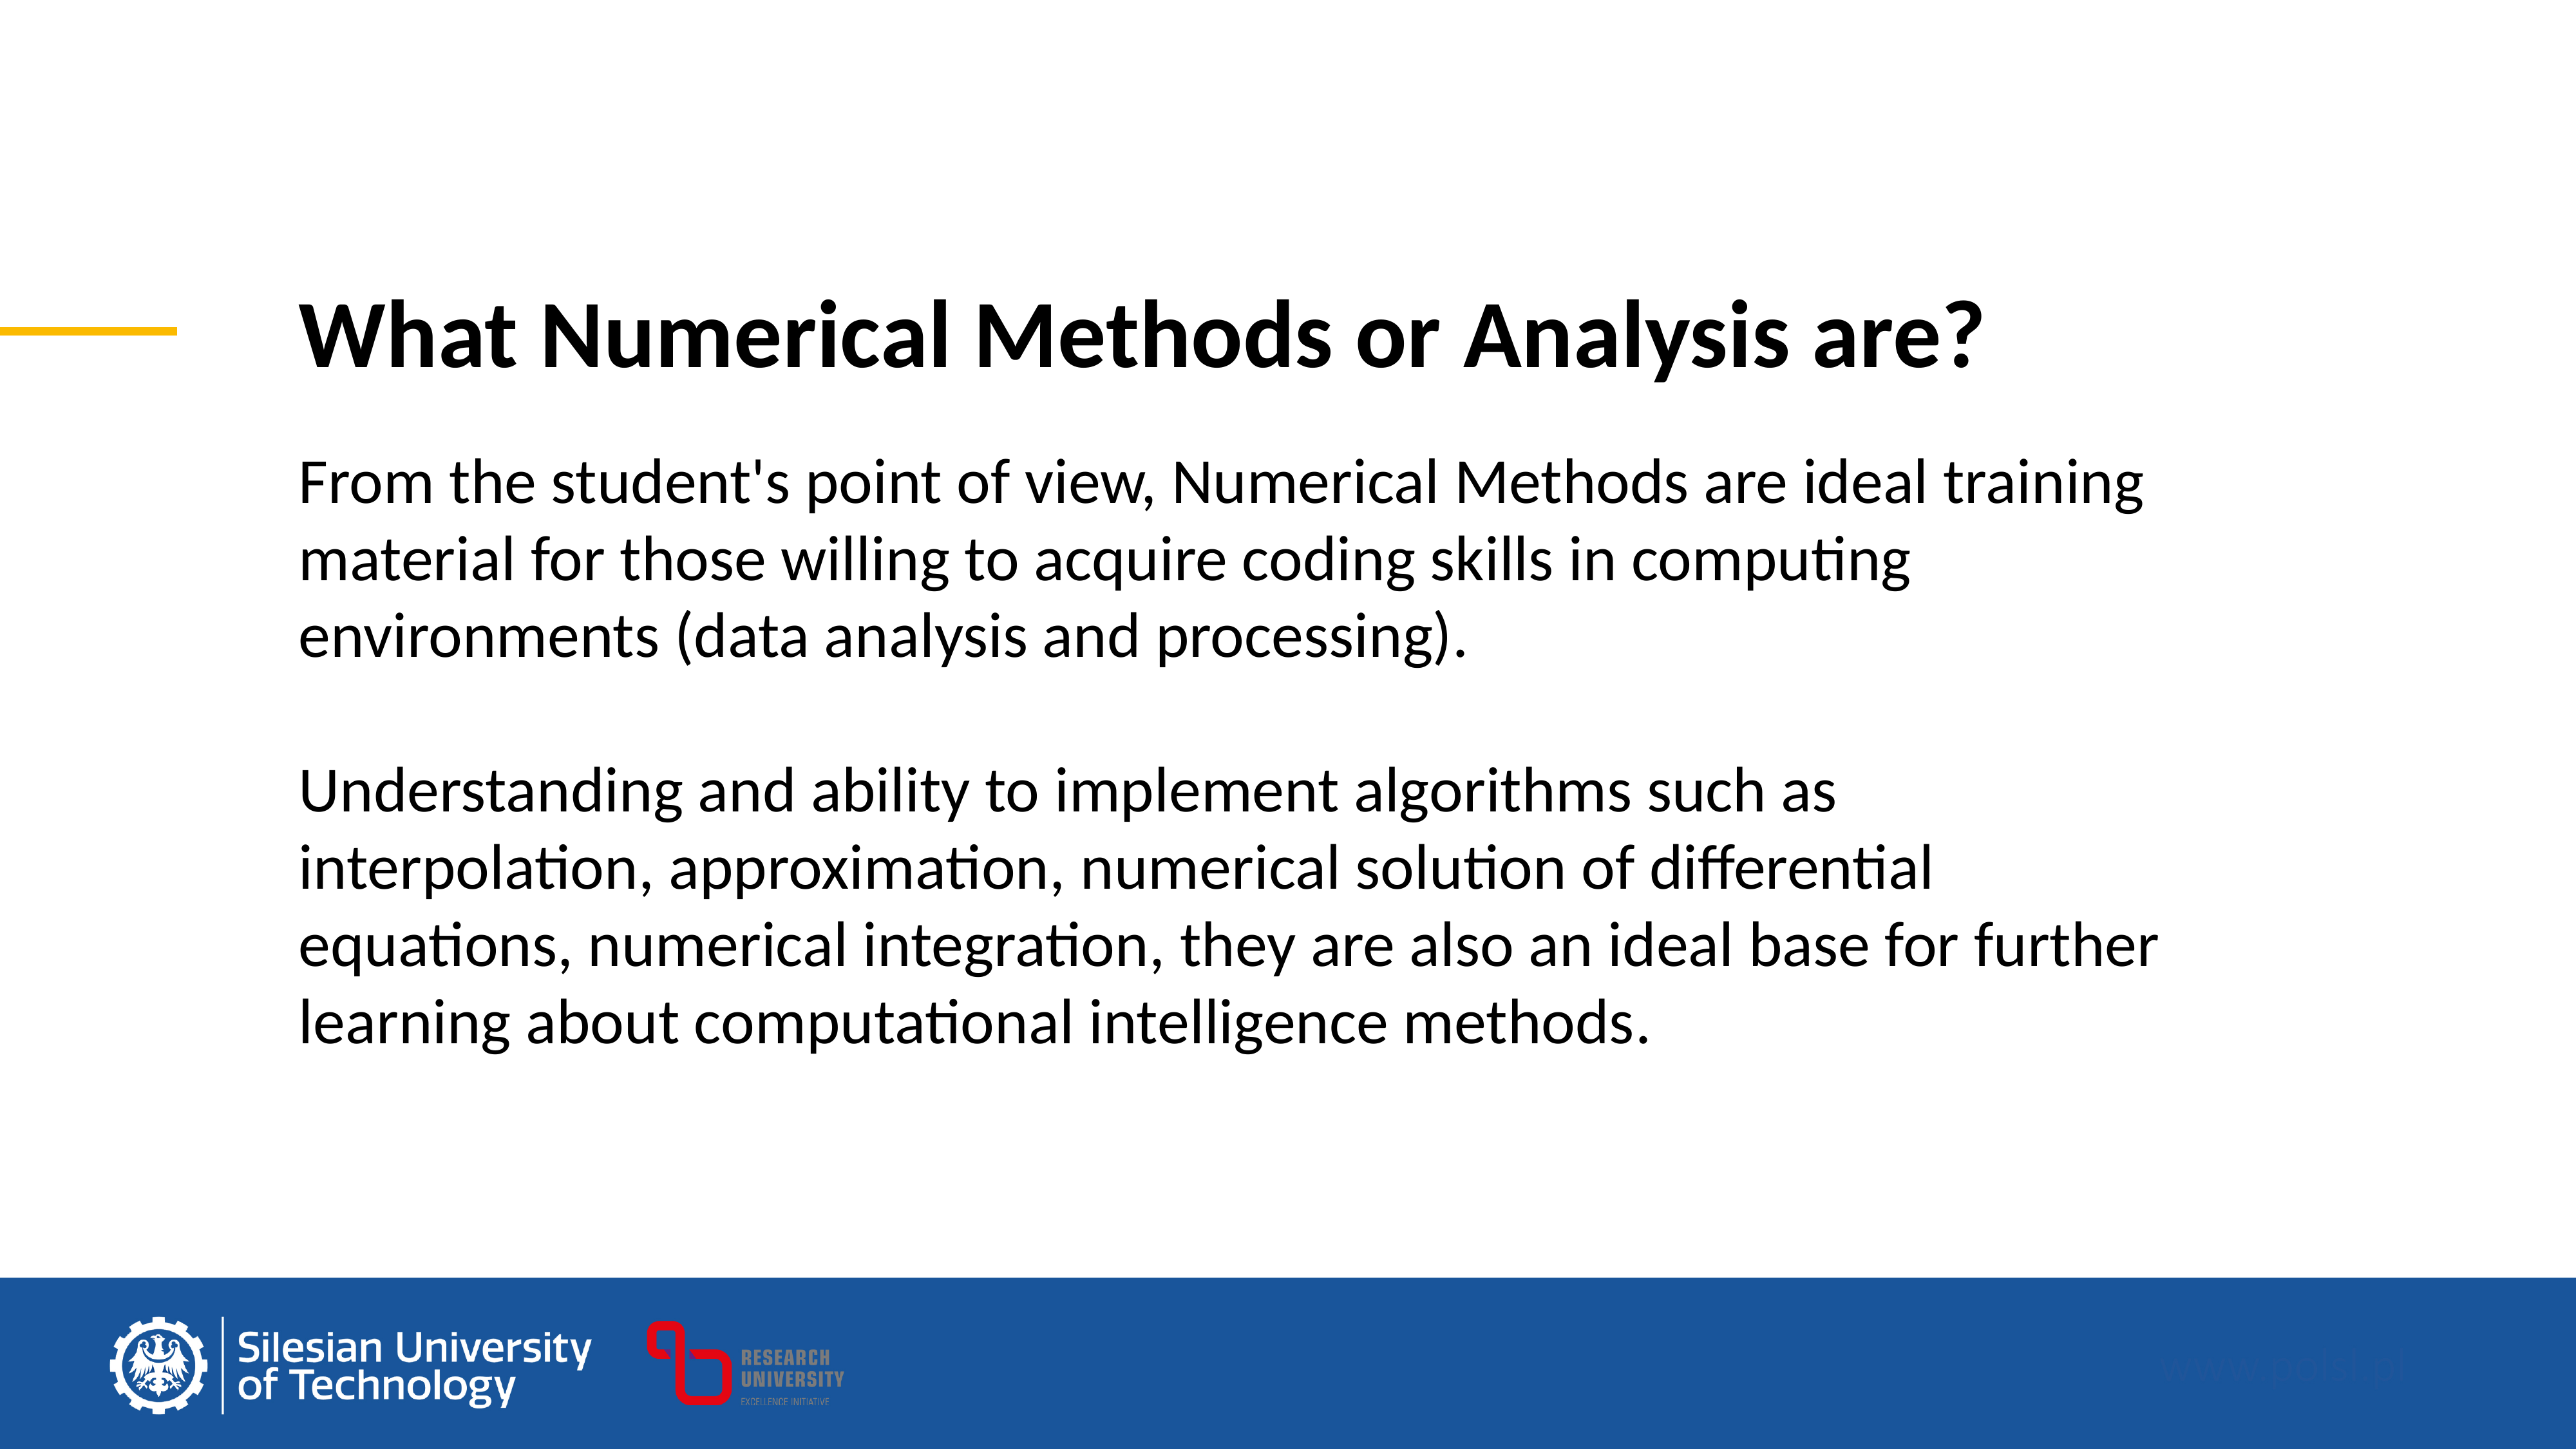

What Numerical Methods or Analysis are?
From the student's point of view, Numerical Methods are ideal training material for those willing to acquire coding skills in computing environments (data analysis and processing).

Understanding and ability to implement algorithms such as interpolation, approximation, numerical solution of differential equations, numerical integration, they are also an ideal base for further learning about computational intelligence methods.